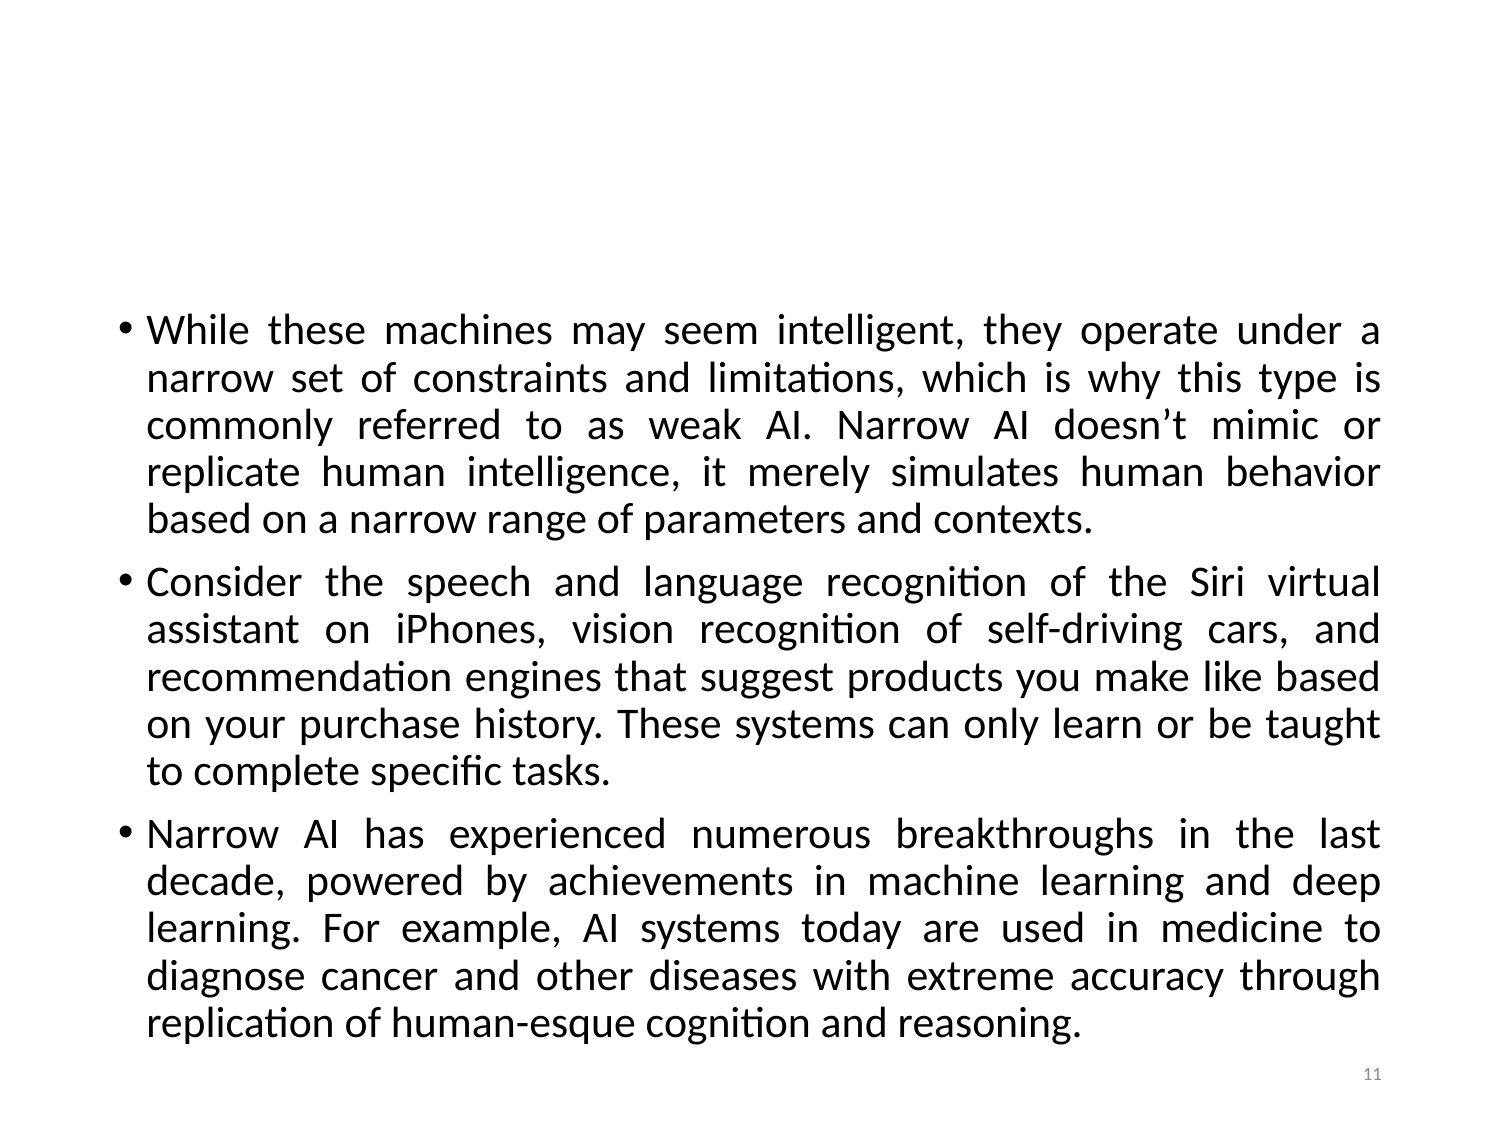

#
While these machines may seem intelligent, they operate under a narrow set of constraints and limitations, which is why this type is commonly referred to as weak AI. Narrow AI doesn’t mimic or replicate human intelligence, it merely simulates human behavior based on a narrow range of parameters and contexts.
Consider the speech and language recognition of the Siri virtual assistant on iPhones, vision recognition of self-driving cars, and recommendation engines that suggest products you make like based on your purchase history. These systems can only learn or be taught to complete specific tasks.
Narrow AI has experienced numerous breakthroughs in the last decade, powered by achievements in machine learning and deep learning. For example, AI systems today are used in medicine to diagnose cancer and other diseases with extreme accuracy through replication of human-esque cognition and reasoning.
11